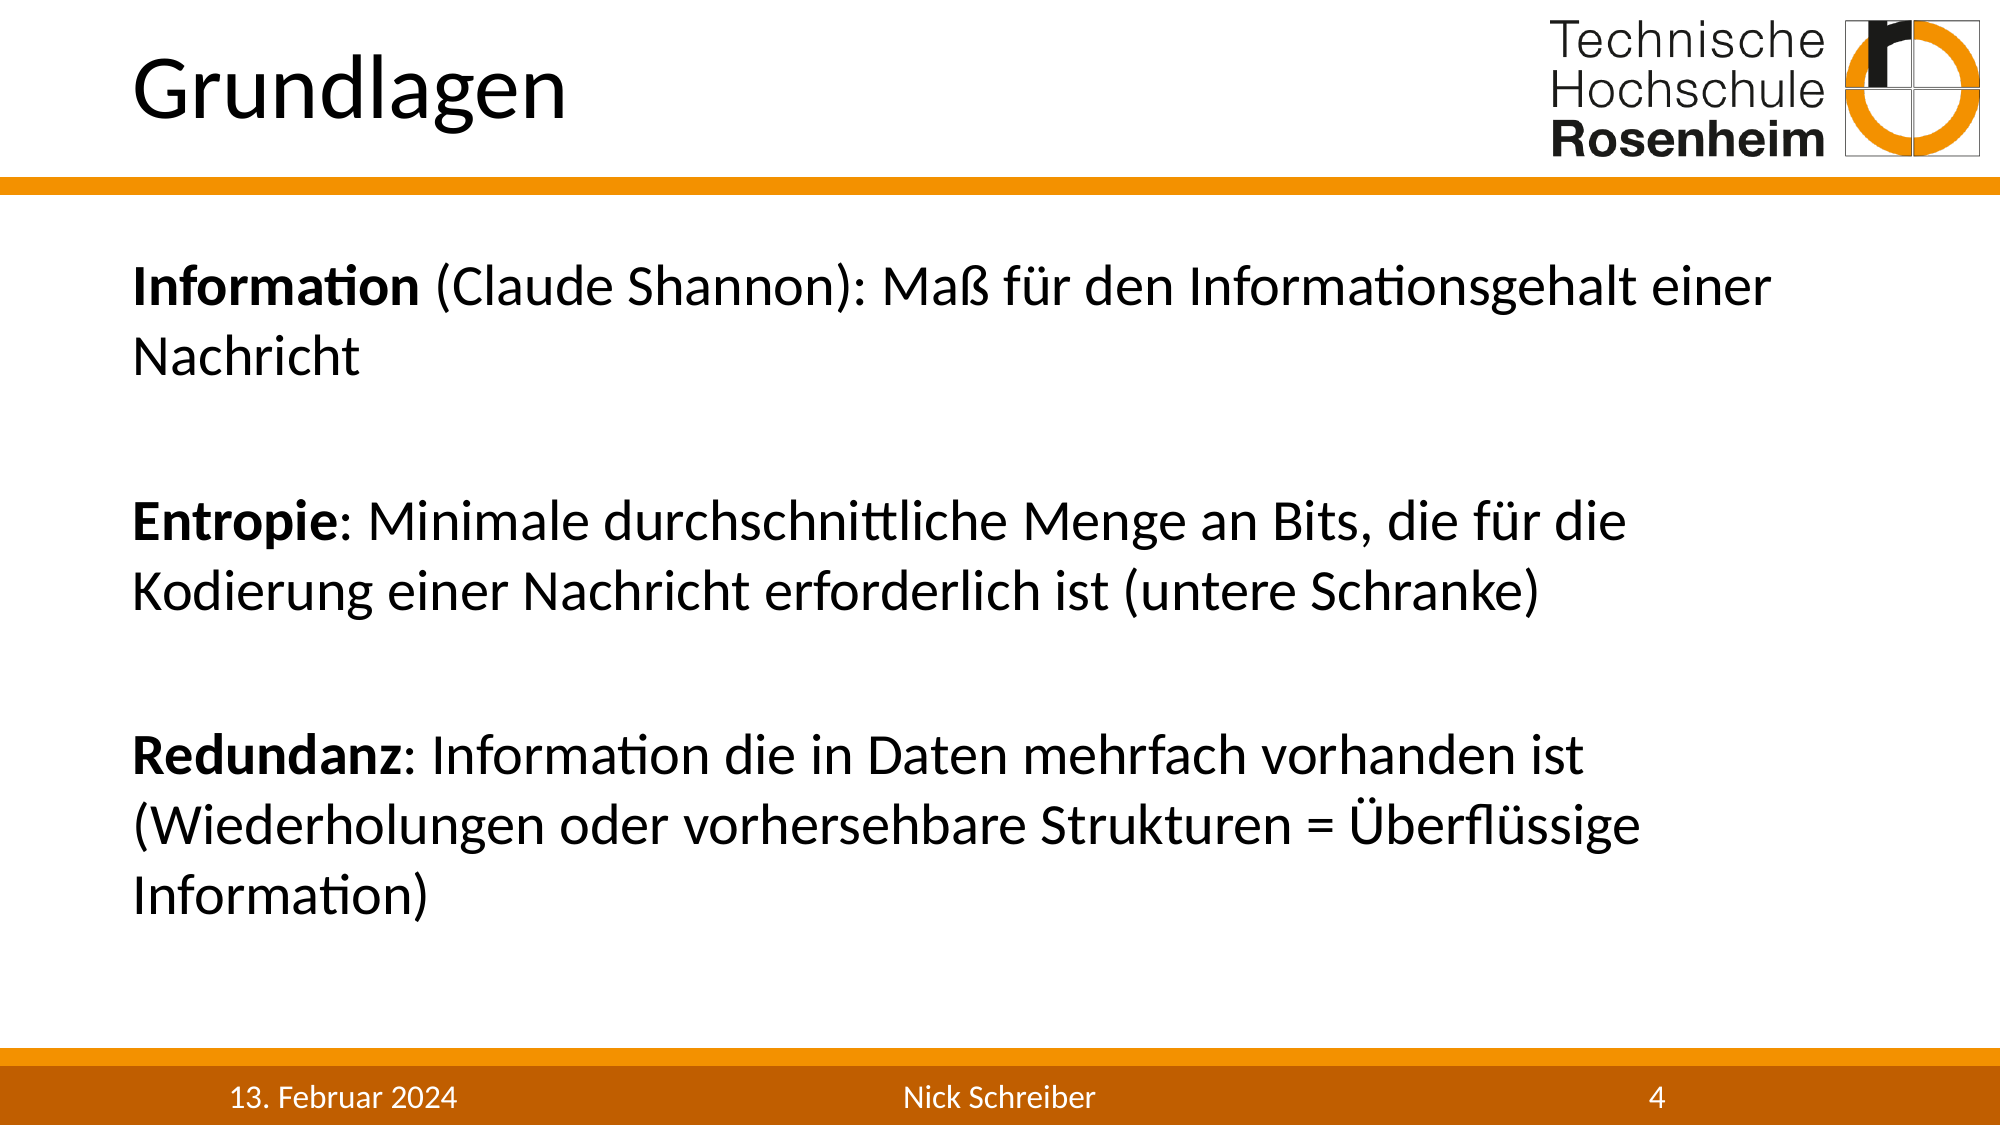

# Grundlagen
Information (Claude Shannon): Maß für den Informationsgehalt einer Nachricht

Entropie: Minimale durchschnittliche Menge an Bits, die für die Kodierung einer Nachricht erforderlich ist (untere Schranke)

Redundanz: Information die in Daten mehrfach vorhanden ist (Wiederholungen oder vorhersehbare Strukturen = Überflüssige Information)

13. Februar 2024
Nick Schreiber
4